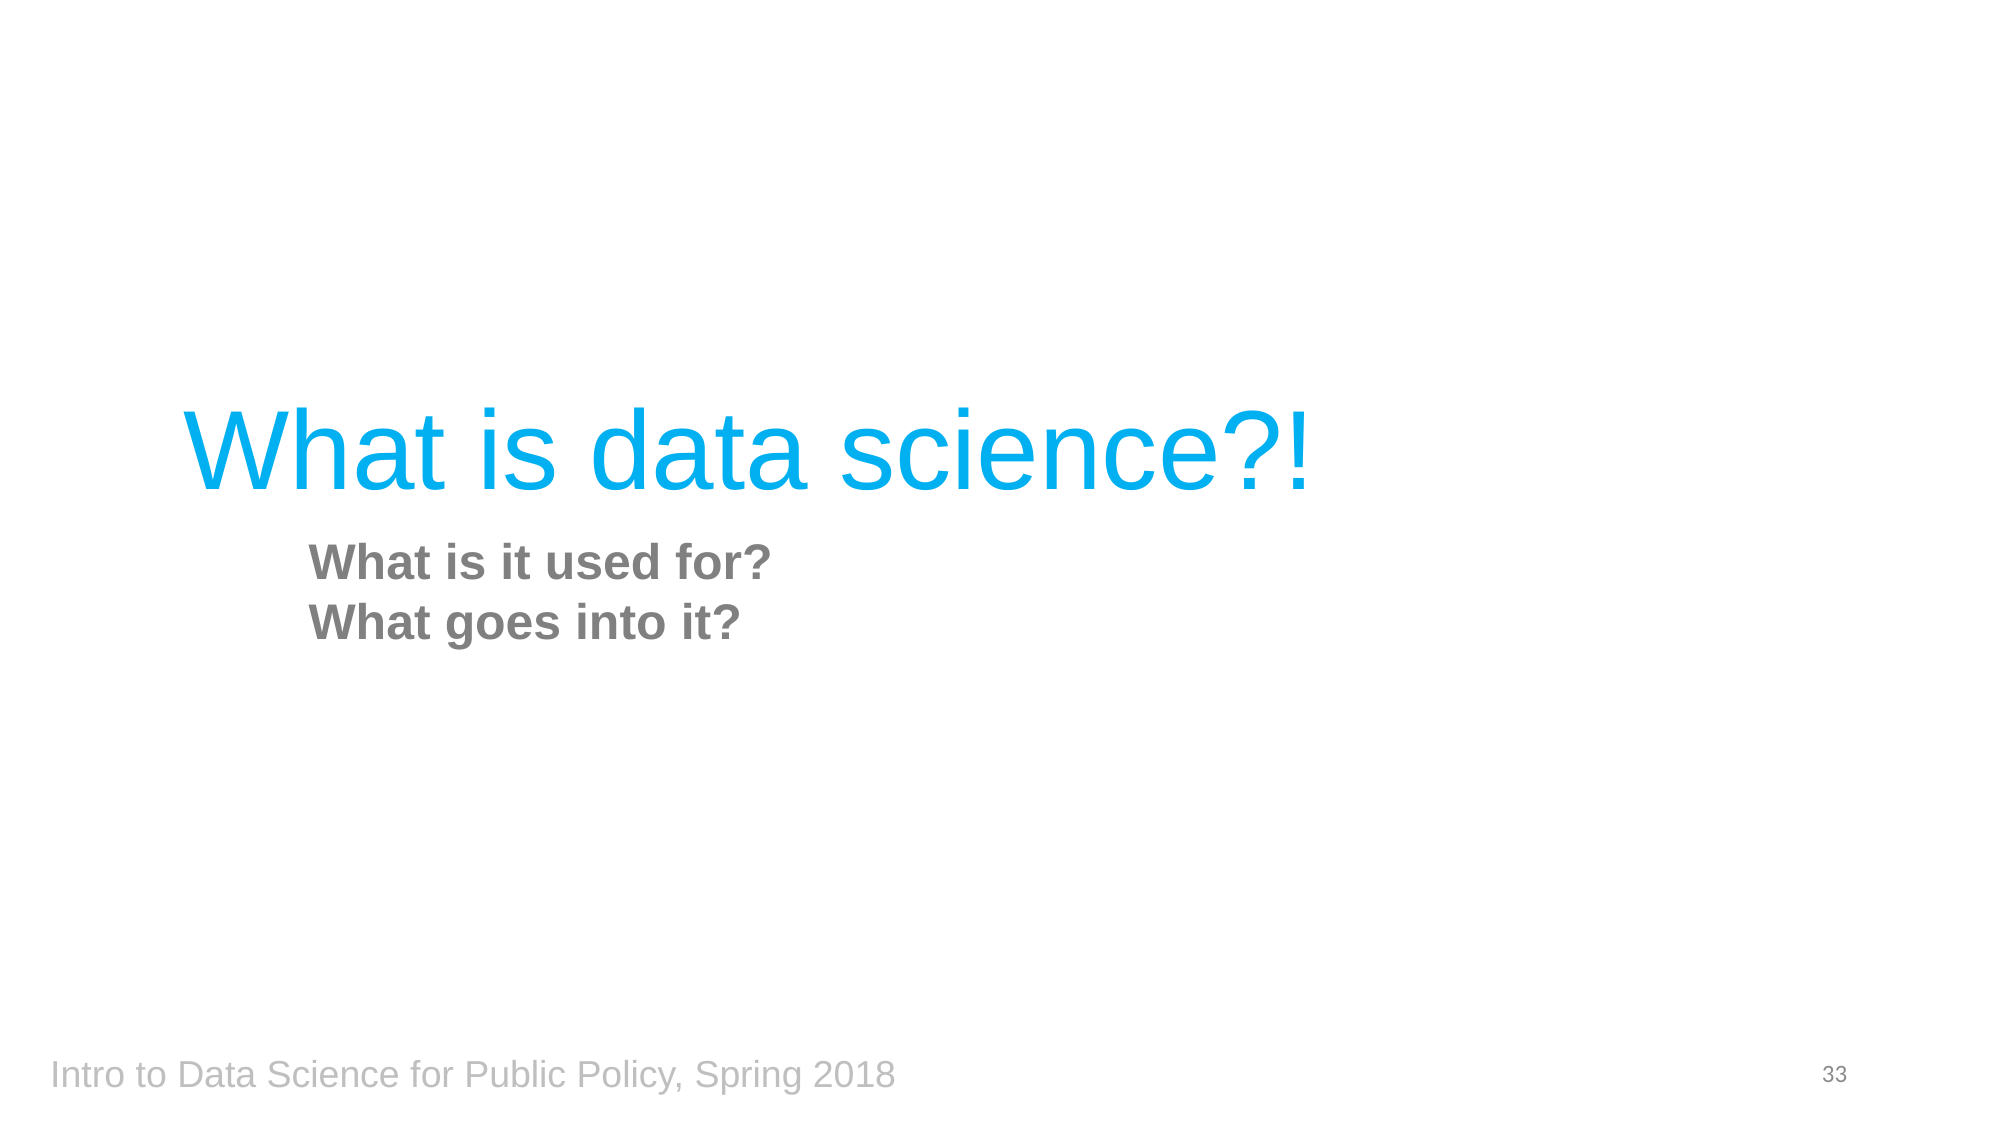

What is data science?!
What is it used for?
What goes into it?
Intro to Data Science for Public Policy, Spring 2018
33